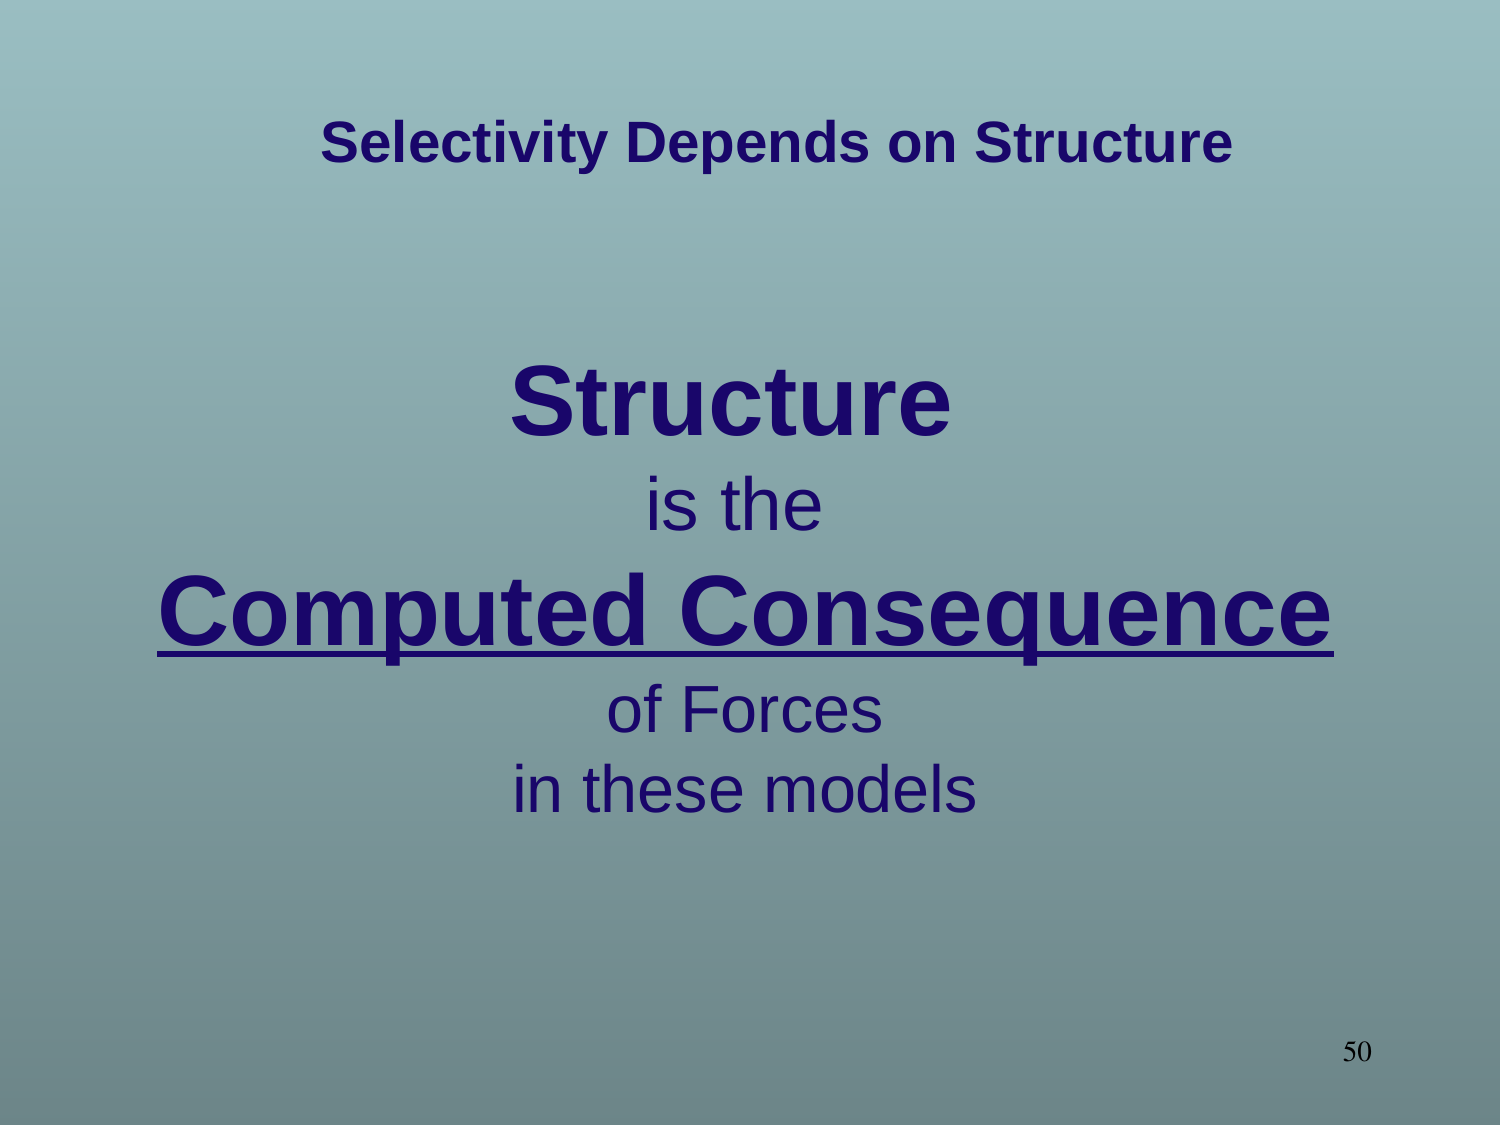

Selectivity Depends on Structure

# Structure is the Computed Consequence of Forces in these models
50